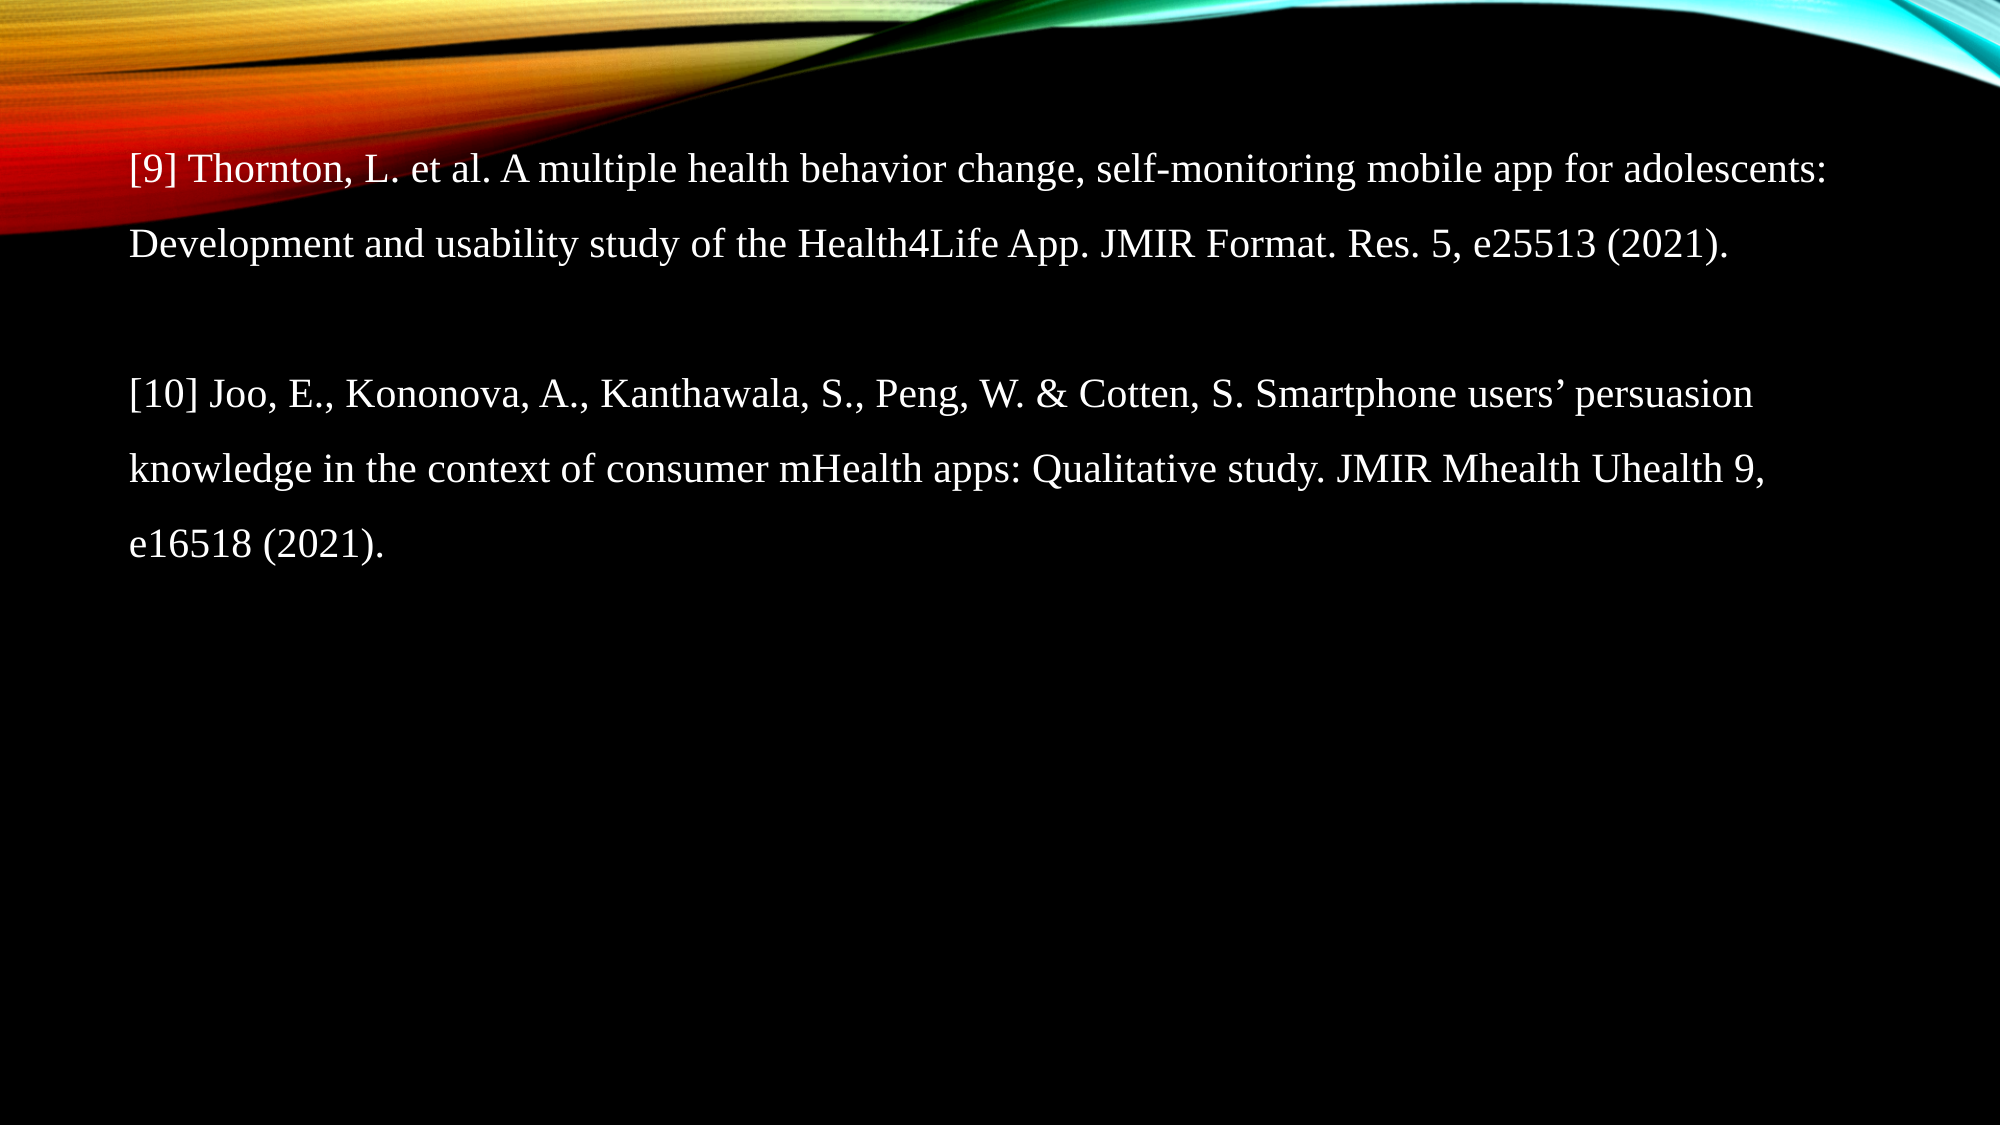

[9] Thornton, L. et al. A multiple health behavior change, self-monitoring mobile app for adolescents: Development and usability study of the Health4Life App. JMIR Format. Res. 5, e25513 (2021).

[10] Joo, E., Kononova, A., Kanthawala, S., Peng, W. & Cotten, S. Smartphone users’ persuasion knowledge in the context of consumer mHealth apps: Qualitative study. JMIR Mhealth Uhealth 9, e16518 (2021).